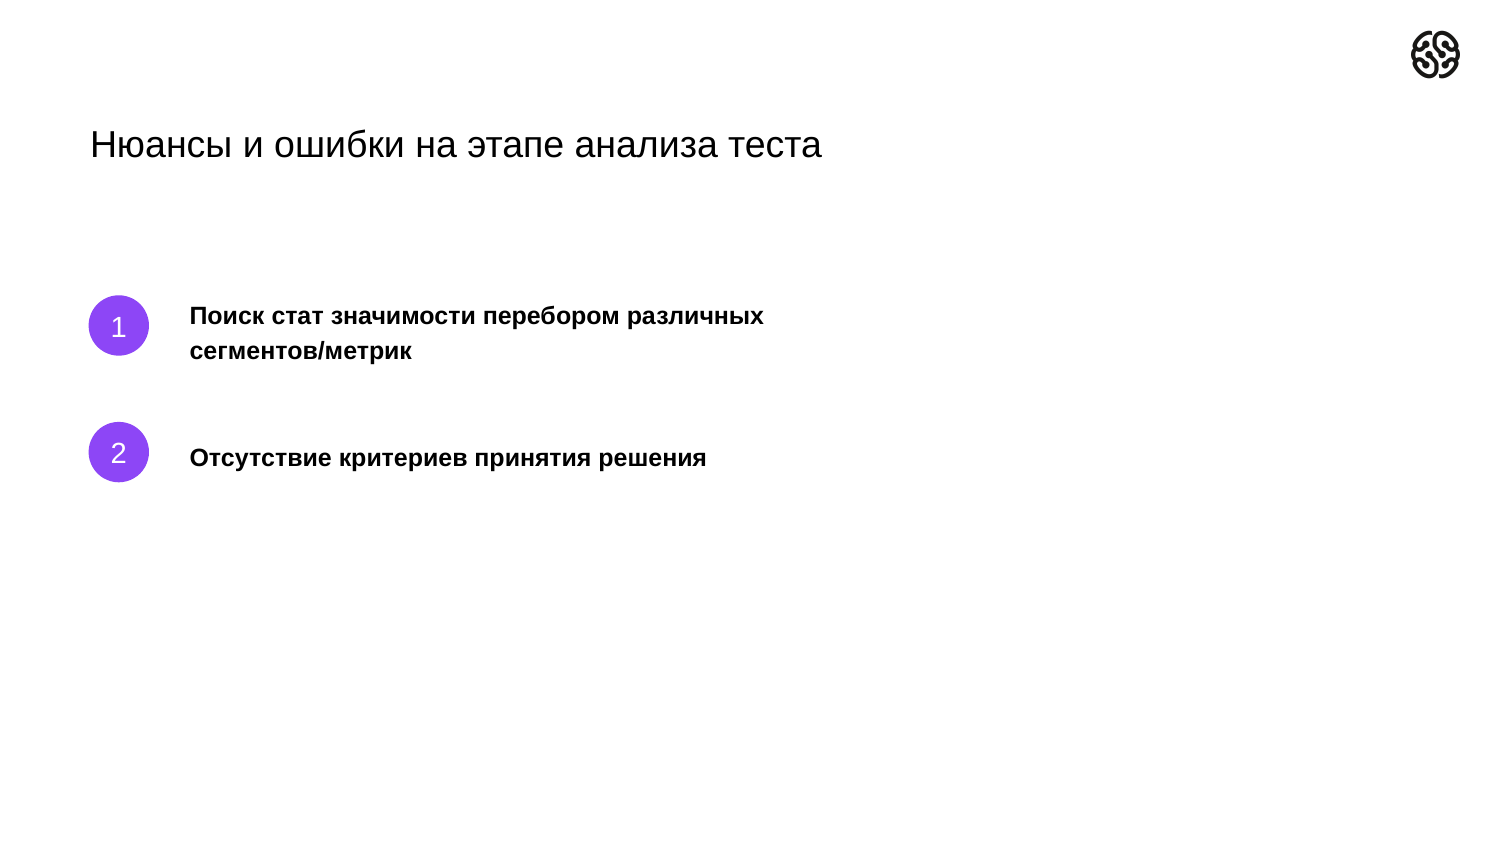

# Нюансы и ошибки на этапе анализа теста

1
Поиск стат значимости перебором различных сегментов/метрик
2
Отсутствие критериев принятия решения